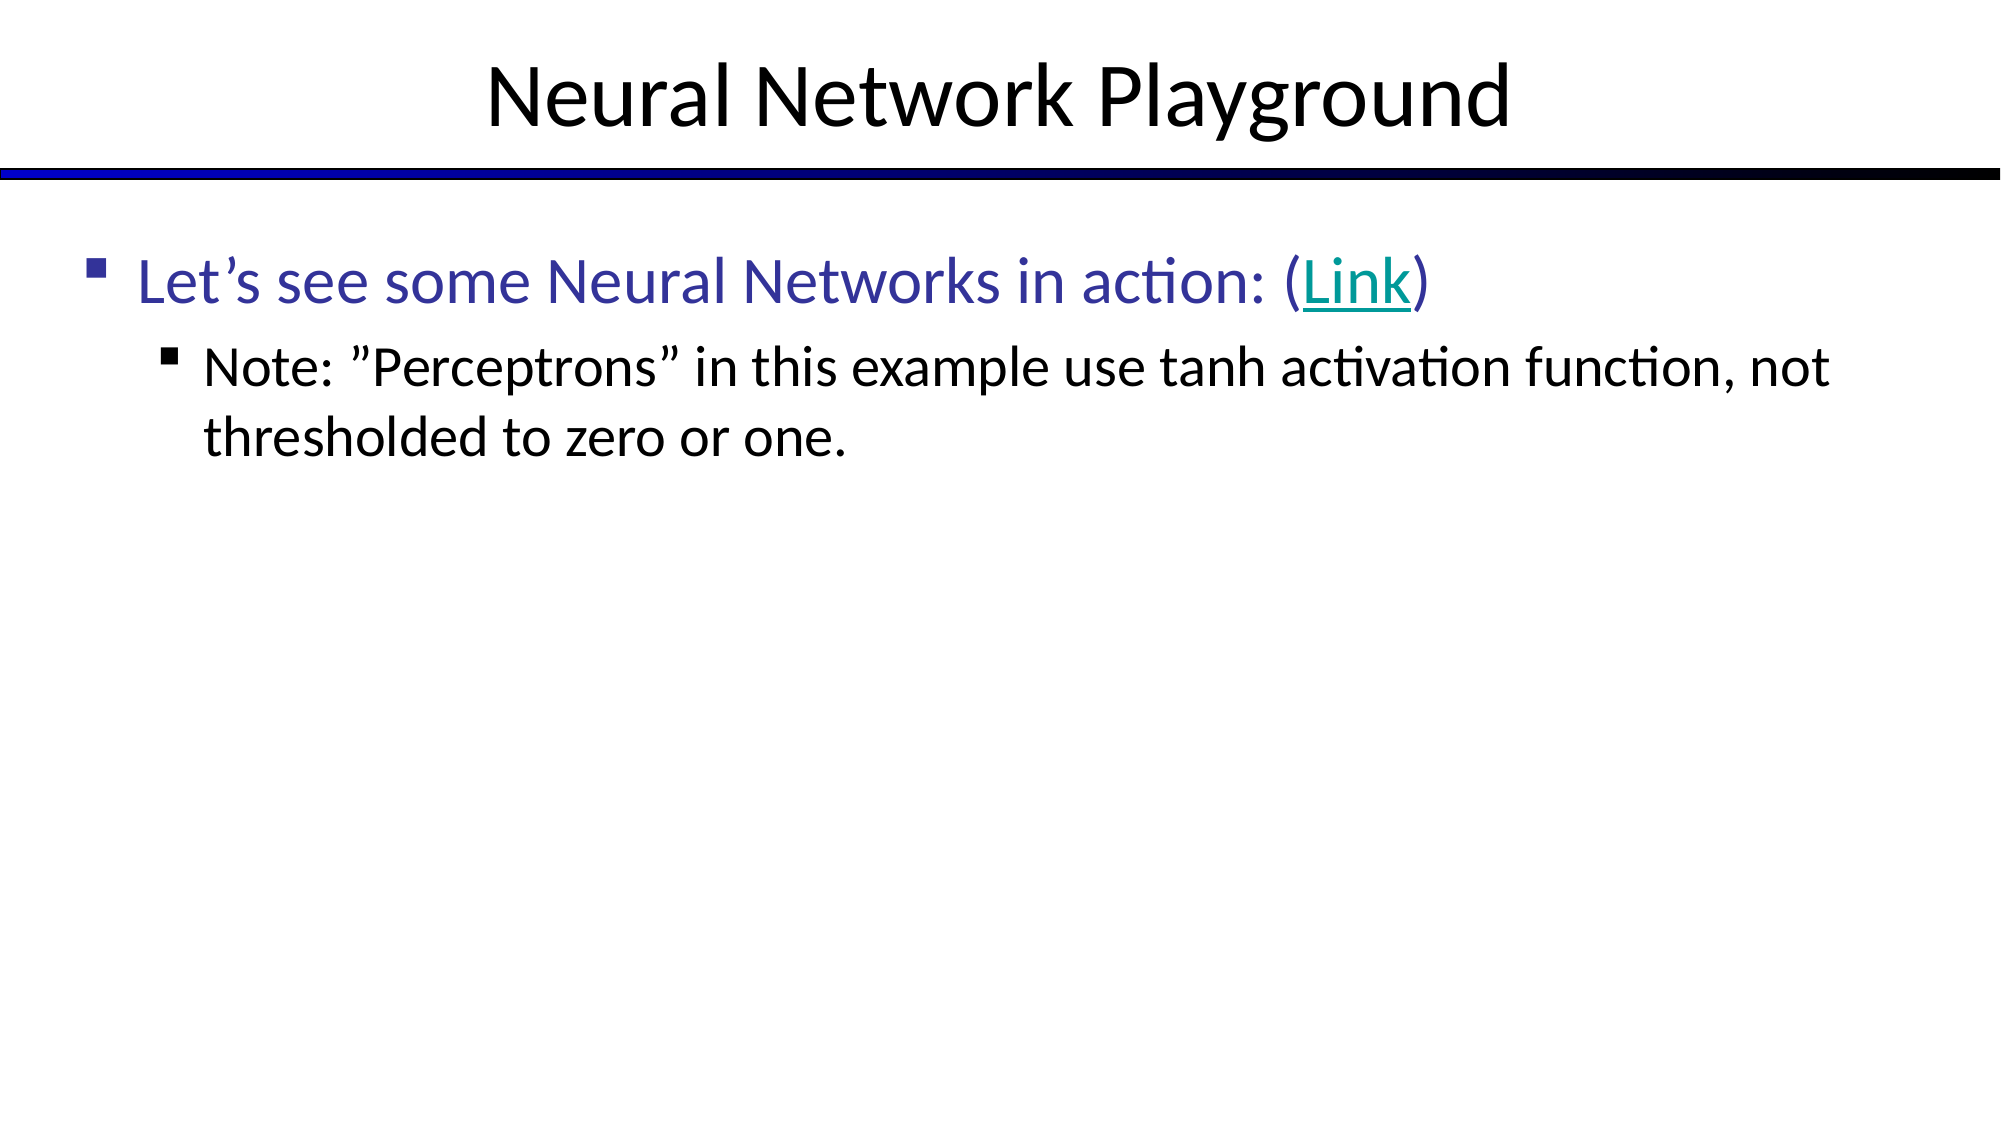

# Neural Network Playground
Let’s see some Neural Networks in action: (Link)
Note: ”Perceptrons” in this example use tanh activation function, not thresholded to zero or one.